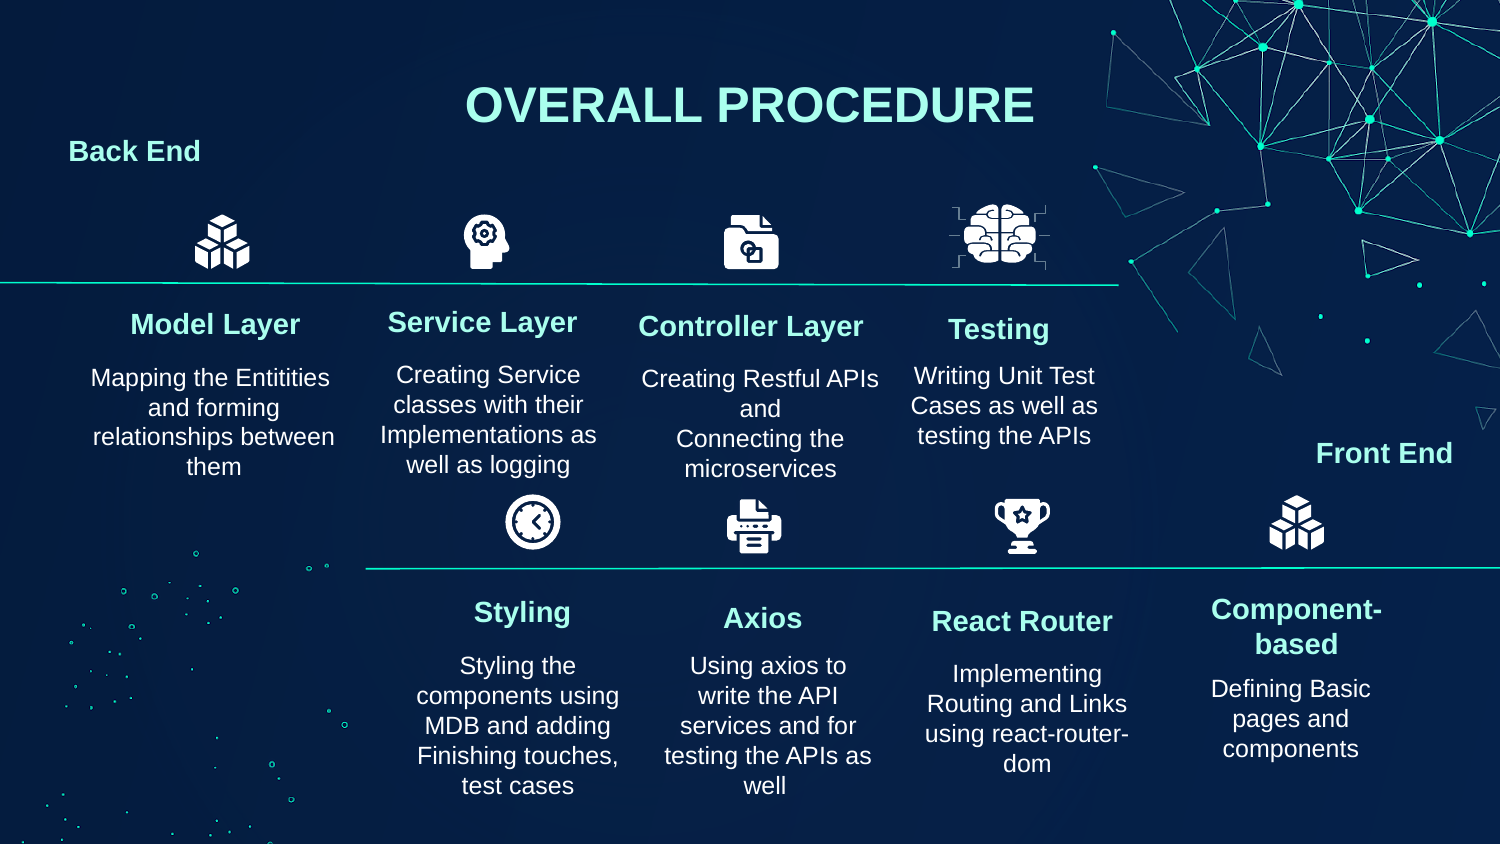

# OVERALL PROCEDURE
Back End

Service Layer
Model Layer
Controller Layer
Testing
Creating Service classes with their Implementations as well as logging

Writing Unit Test Cases as well as testing the APIs
Mapping the Entitities
and forming relationships between them
Creating Restful APIs and
Connecting the microservices
Front End

Styling
Axios
React Router
Component-based
Using axios to write the API services and for testing the APIs as well
Styling the components using MDB and adding Finishing touches, test cases
Implementing Routing and Links using react-router-dom
Defining Basic pages and components